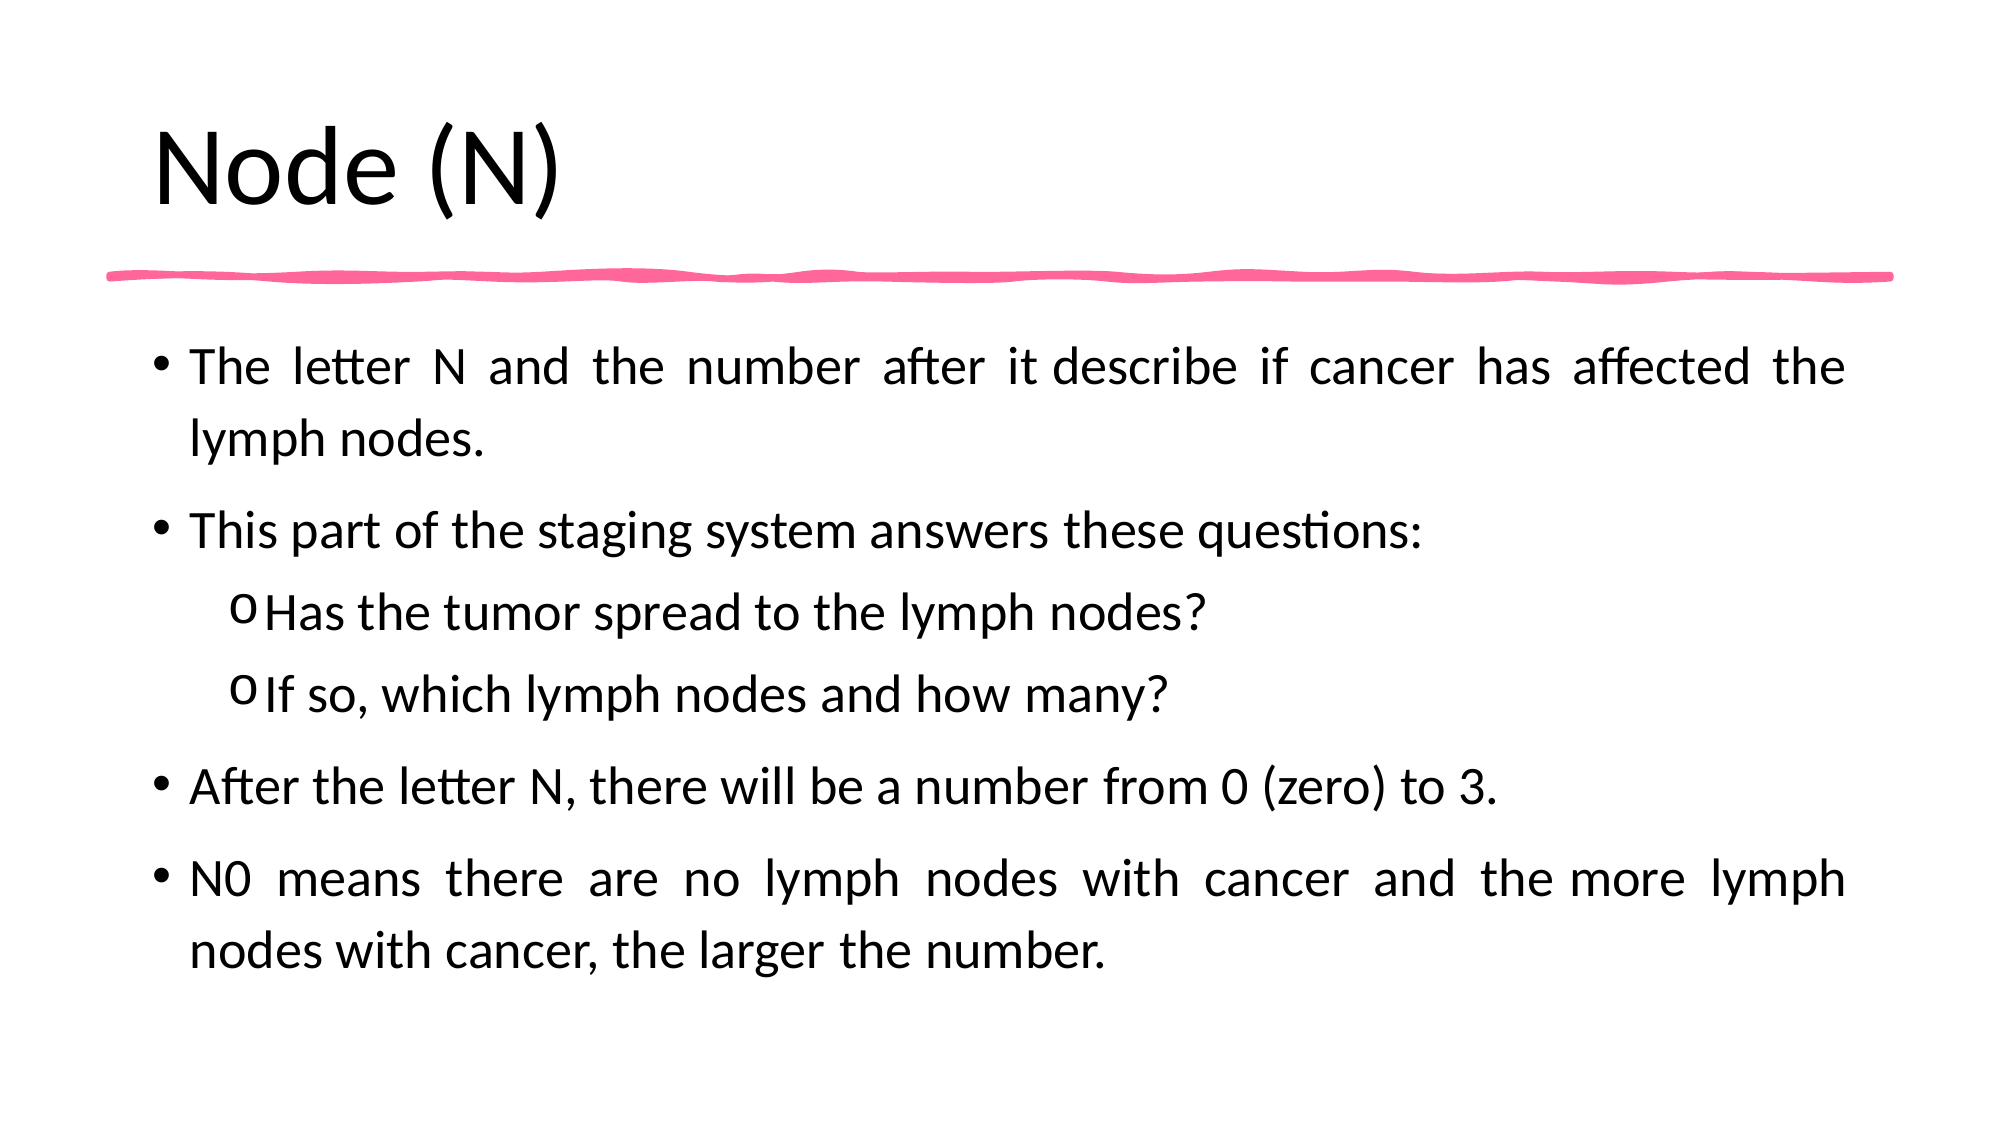

# Node (N)

The letter N and the number after it describe if cancer has affected the lymph nodes.
This part of the staging system answers these questions:
Has the tumor spread to the lymph nodes?
If so, which lymph nodes and how many?
After the letter N, there will be a number from 0 (zero) to 3.
N0 means there are no lymph nodes with cancer and the more lymph nodes with cancer, the larger the number.